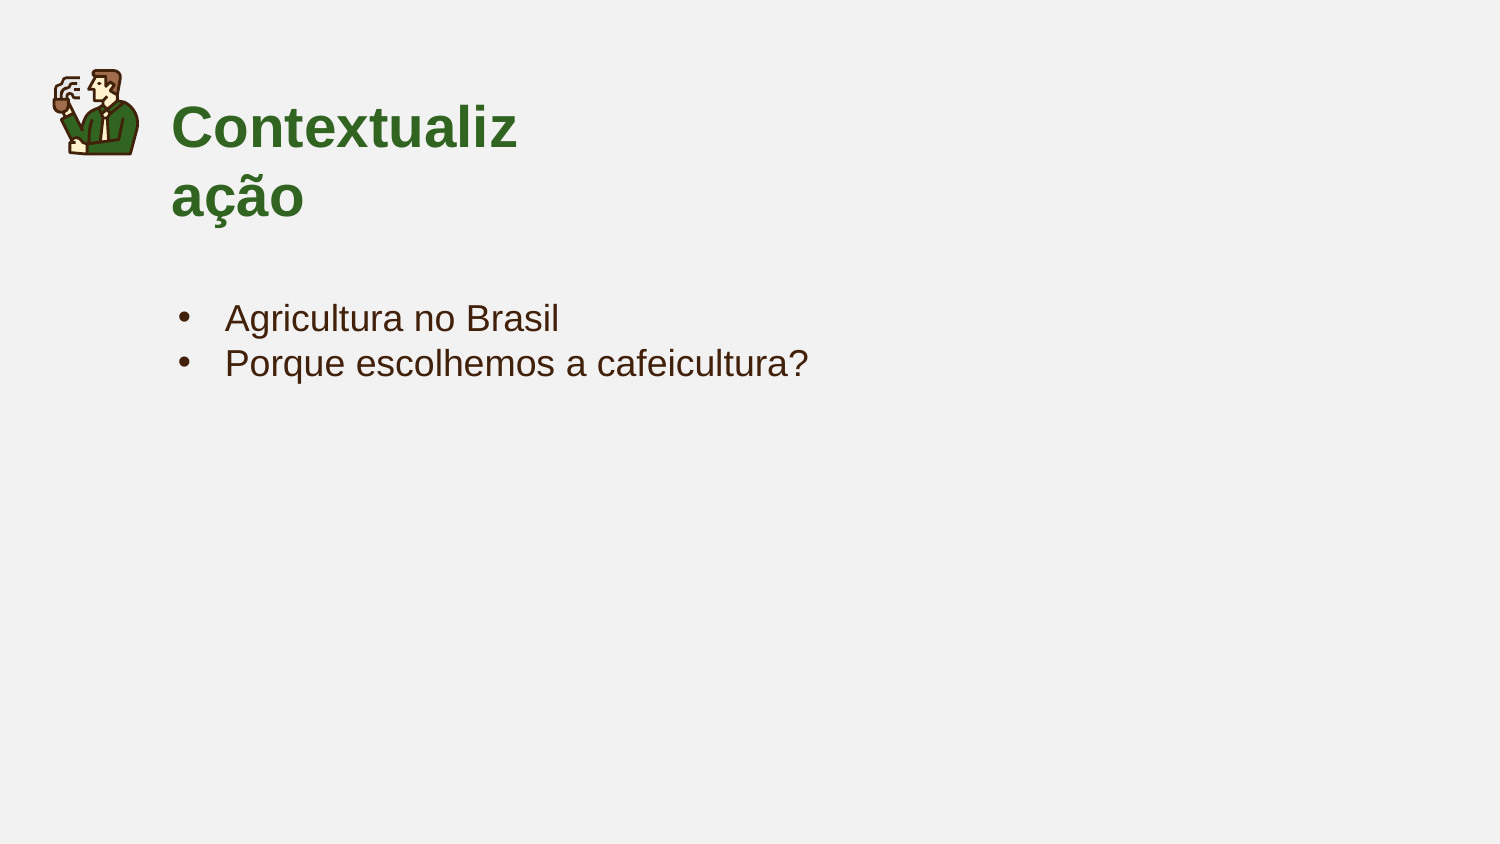

Contextualização
Agricultura no Brasil
Porque escolhemos a cafeicultura?